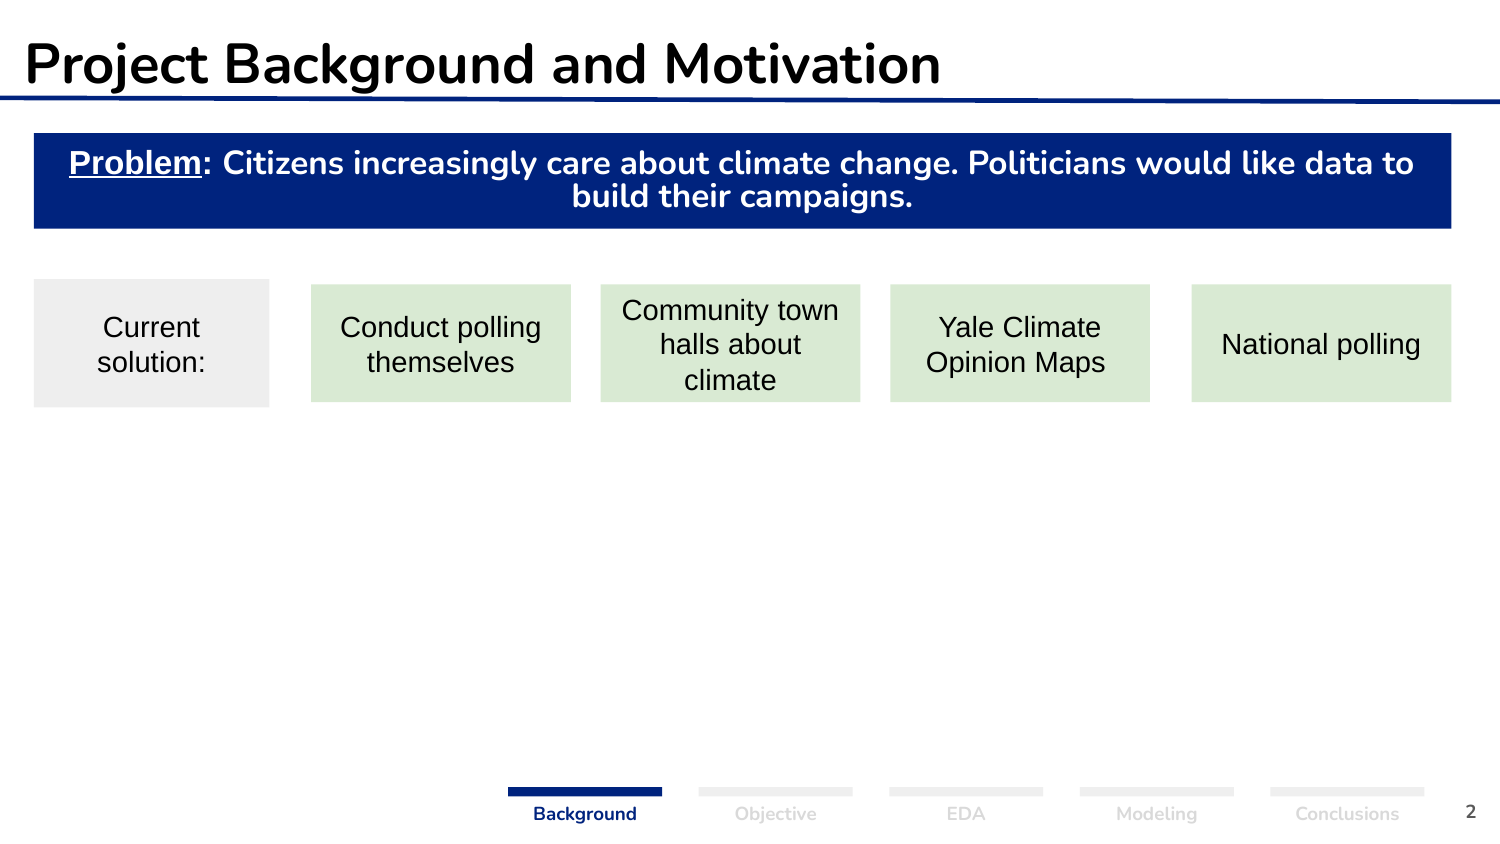

# Project Background and Motivation
Problem: Citizens increasingly care about climate change. Politicians would like data to build their campaigns.
Current solution:
Conduct polling themselves
Community town halls about climate
Yale Climate Opinion Maps
National polling